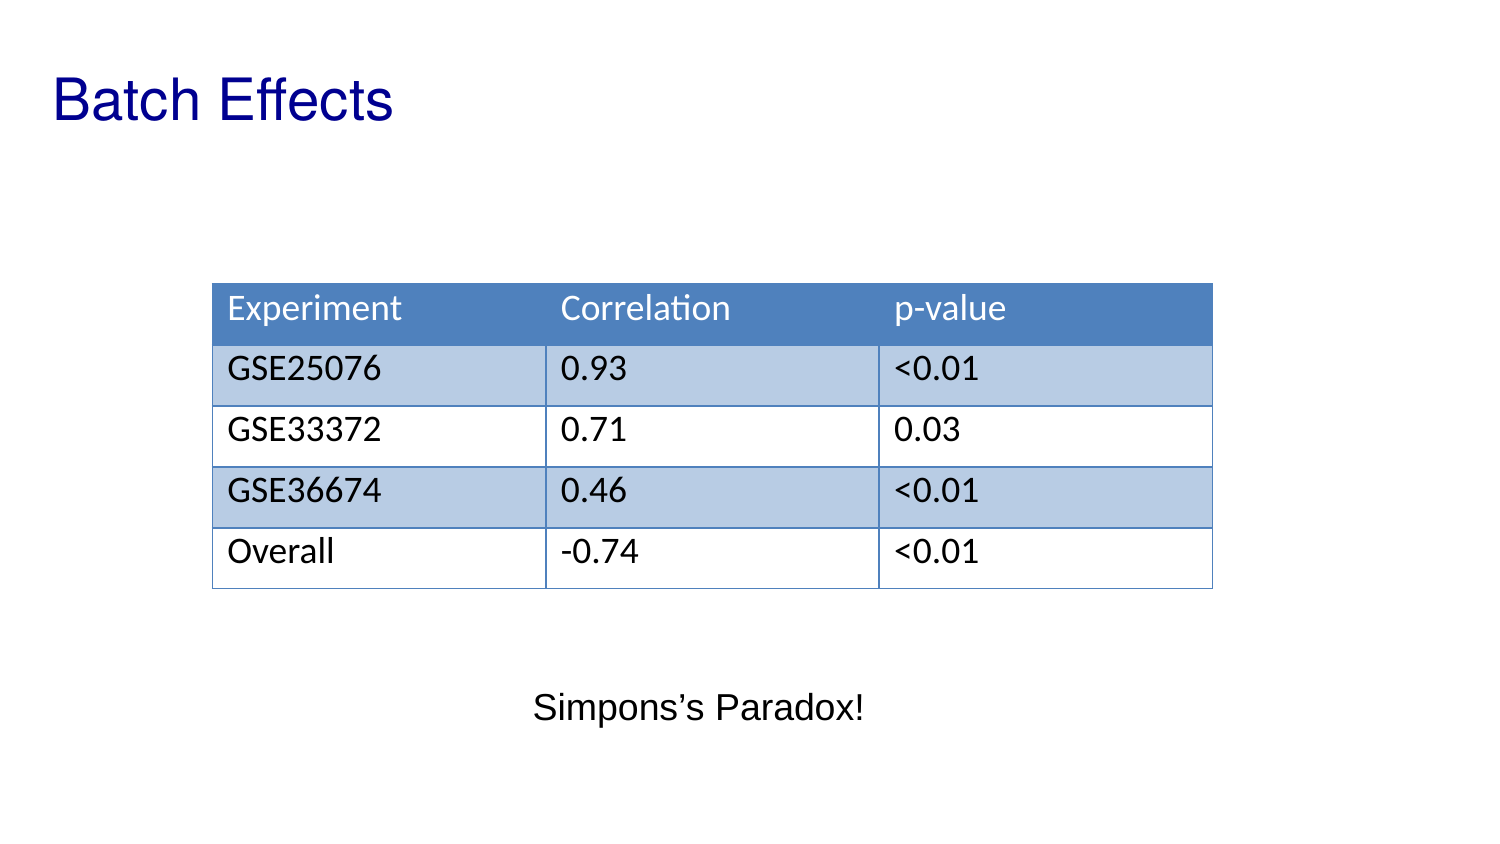

# Batch Effects

| Experiment | Correlation | p-value |
| --- | --- | --- |
| GSE25076 | 0.93 | <0.01 |
| GSE33372 | 0.71 | 0.03 |
| GSE36674 | 0.46 | <0.01 |
| Overall | -0.74 | <0.01 |
Simpons’s Paradox!